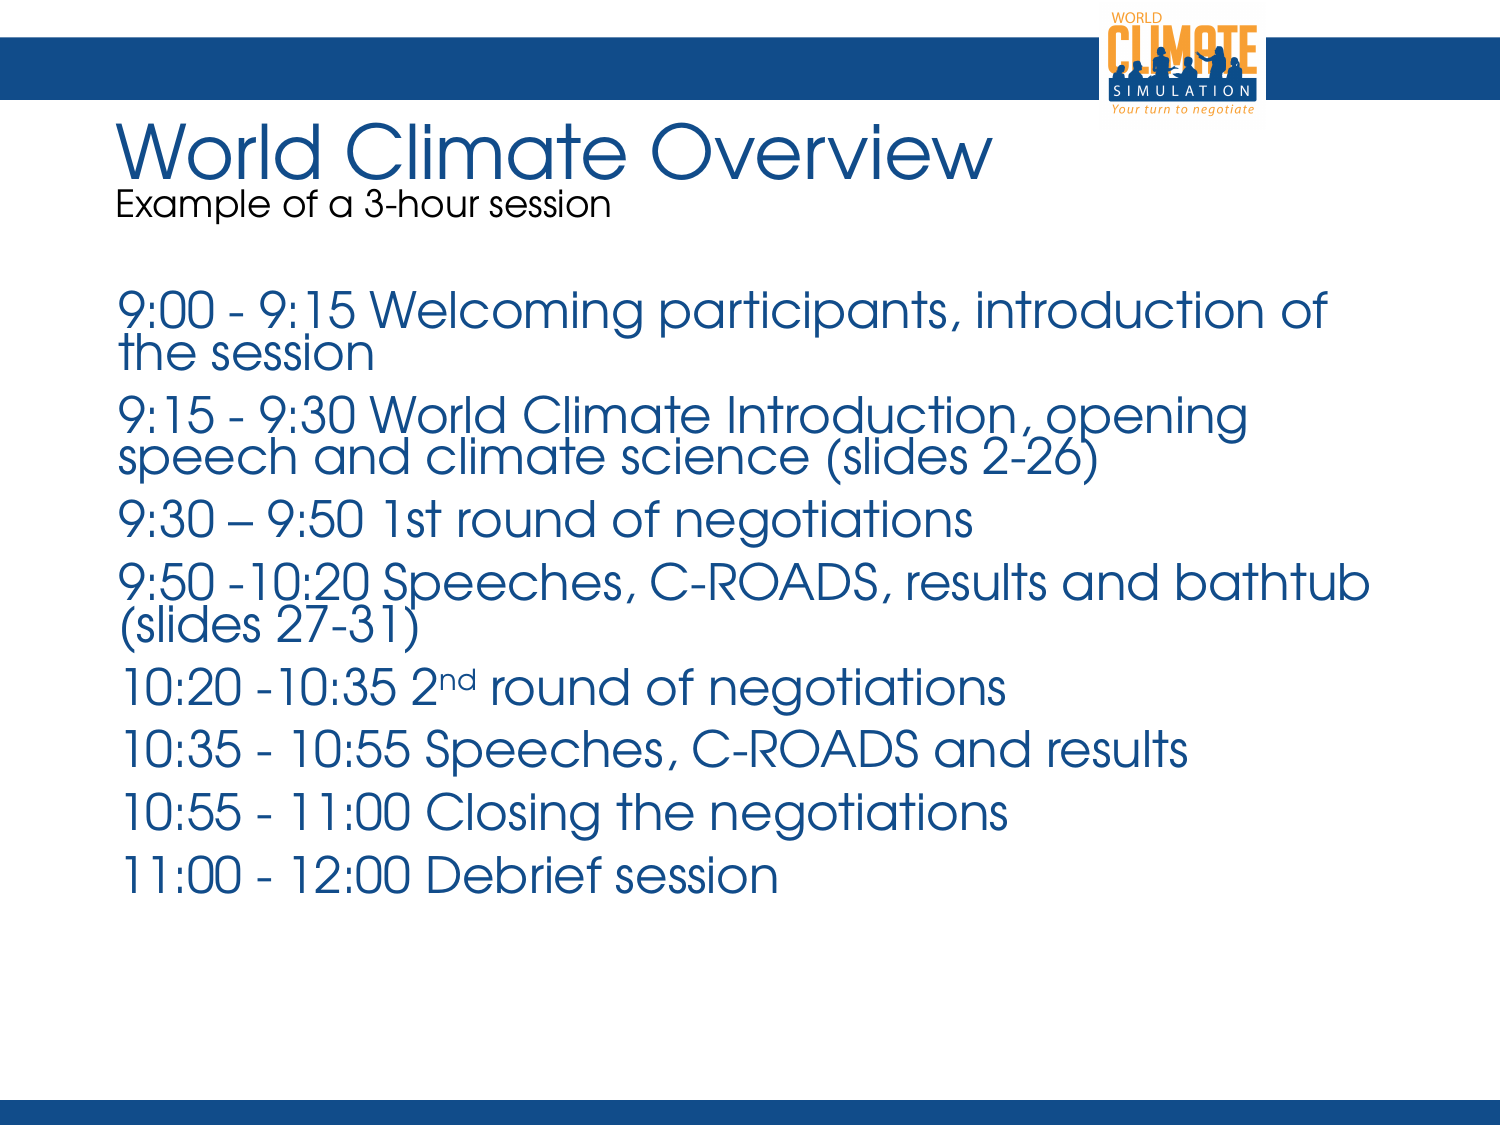

# World Climate Overview Example of a 3-hour session
9:00 - 9:15 Welcoming participants, introduction of the session
9:15 - 9:30 World Climate Introduction, opening speech and climate science (slides 2-26)
9:30 – 9:50 1st round of negotiations
9:50 -10:20 Speeches, C-ROADS, results and bathtub (slides 27-31)
10:20 -10:35 2nd round of negotiations
10:35 - 10:55 Speeches, C-ROADS and results
10:55 - 11:00 Closing the negotiations
11:00 - 12:00 Debrief session